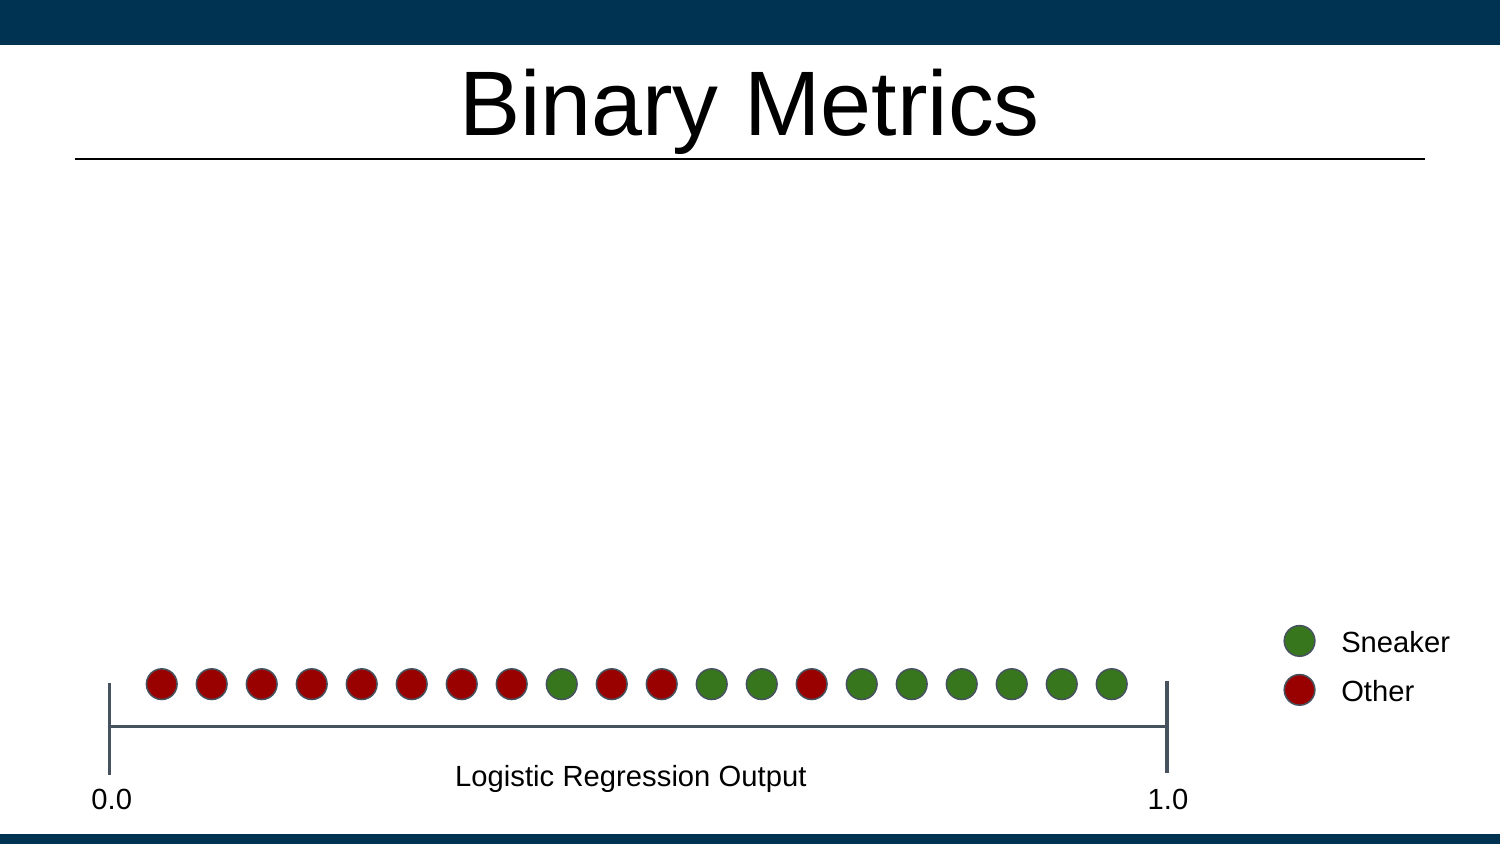

# Binary Metrics
Sneaker

Other

Logistic Regression Output
0.0
1.0